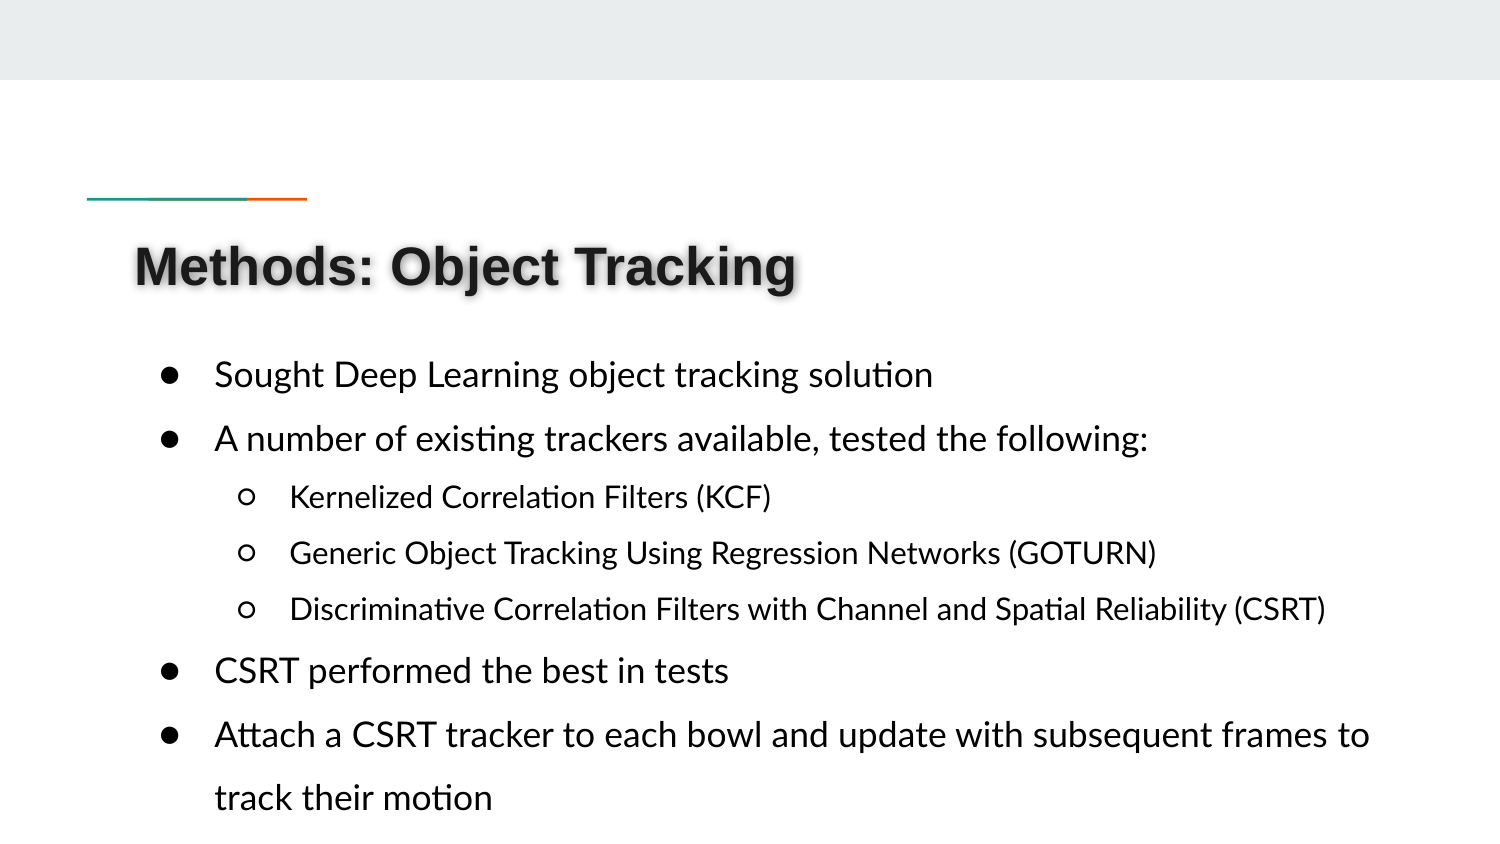

# Methods: Object Tracking
Sought Deep Learning object tracking solution
A number of existing trackers available, tested the following:
Kernelized Correlation Filters (KCF)
Generic Object Tracking Using Regression Networks (GOTURN)
Discriminative Correlation Filters with Channel and Spatial Reliability (CSRT)
CSRT performed the best in tests
Attach a CSRT tracker to each bowl and update with subsequent frames to track their motion